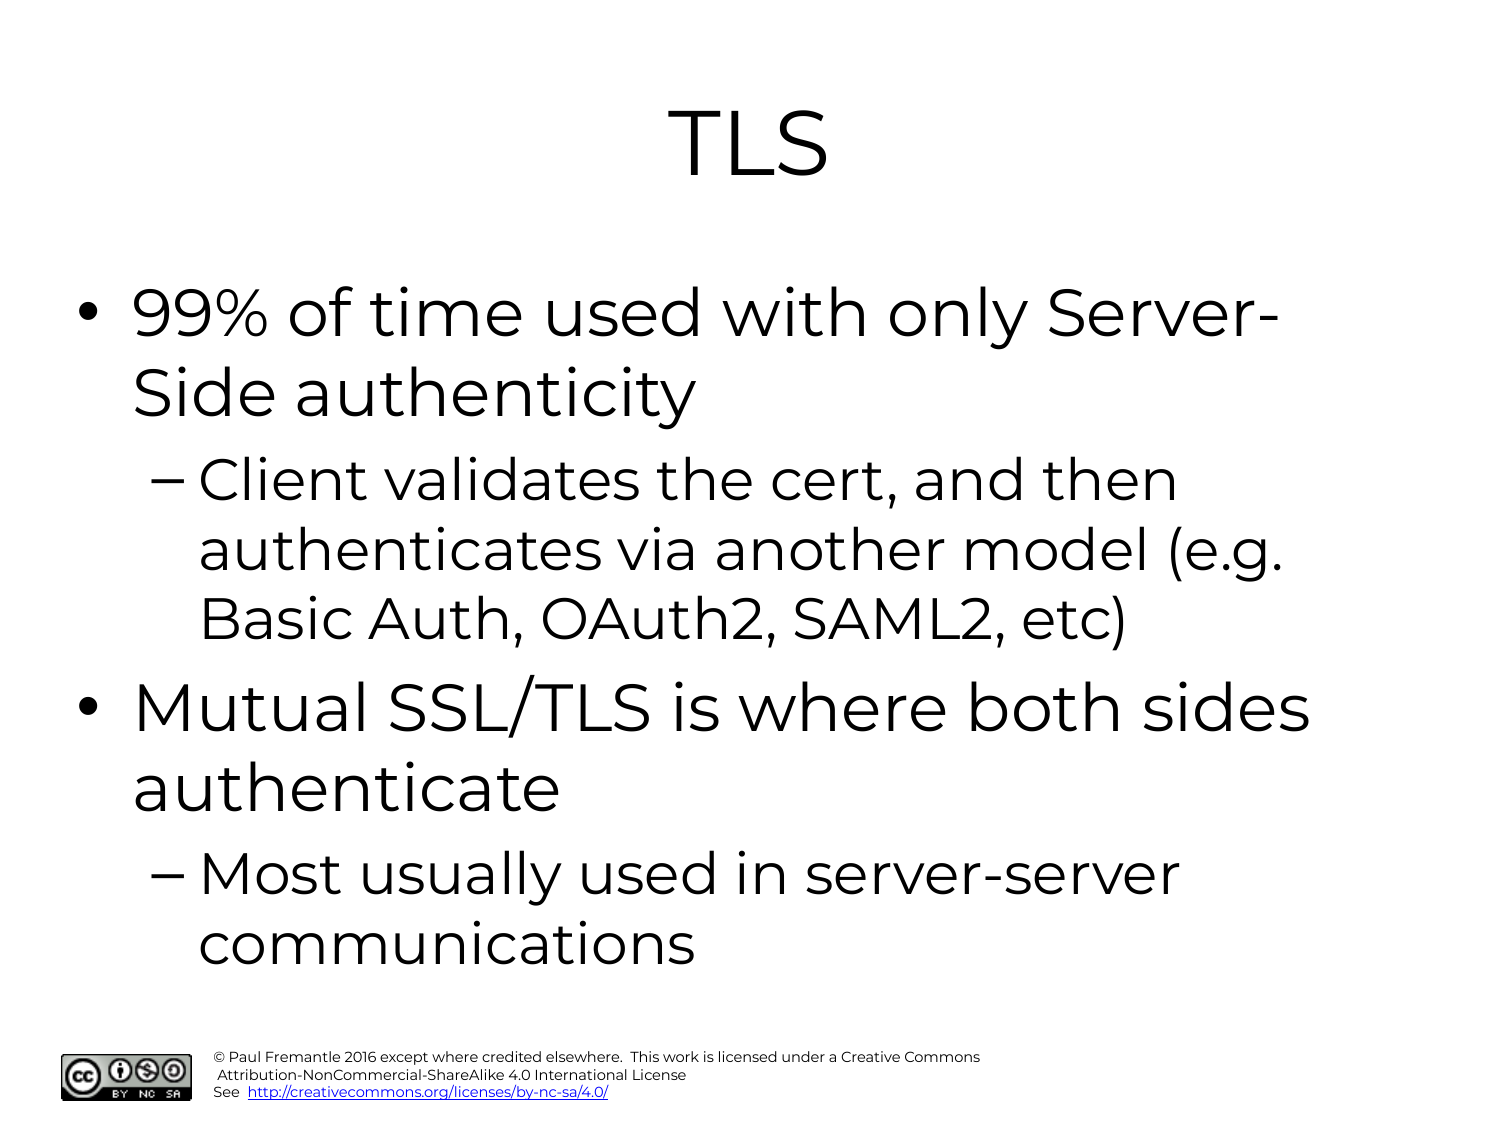

# TLS
99% of time used with only Server-Side authenticity
Client validates the cert, and then authenticates via another model (e.g. Basic Auth, OAuth2, SAML2, etc)
Mutual SSL/TLS is where both sides authenticate
Most usually used in server-server communications